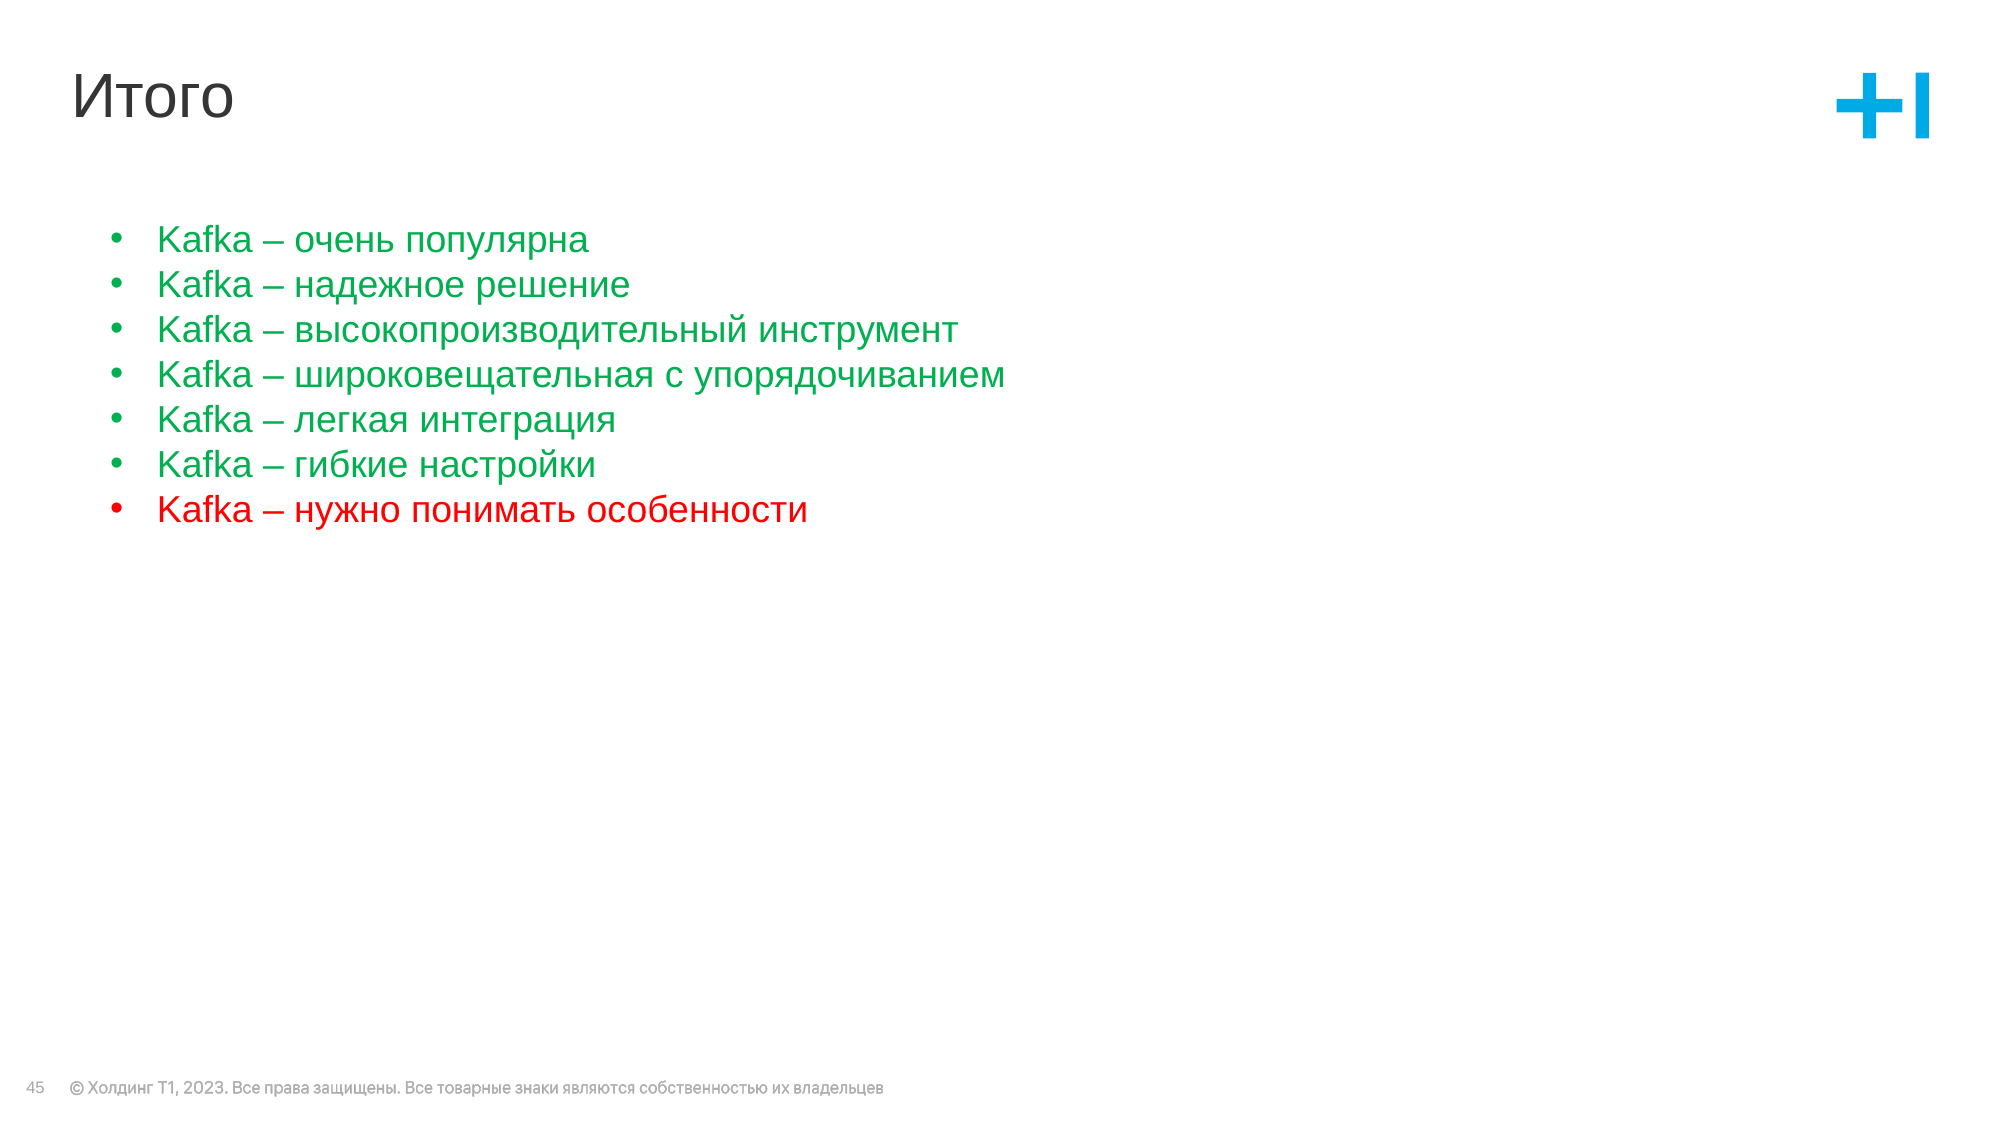

# Итого
Kafka – очень популярна
Kafka – надежное решение
Kafka – высокопроизводительный инструмент
Kafka – широковещательная с упорядочиванием
Kafka – легкая интеграция
Kafka – гибкие настройки
Kafka – нужно понимать особенности